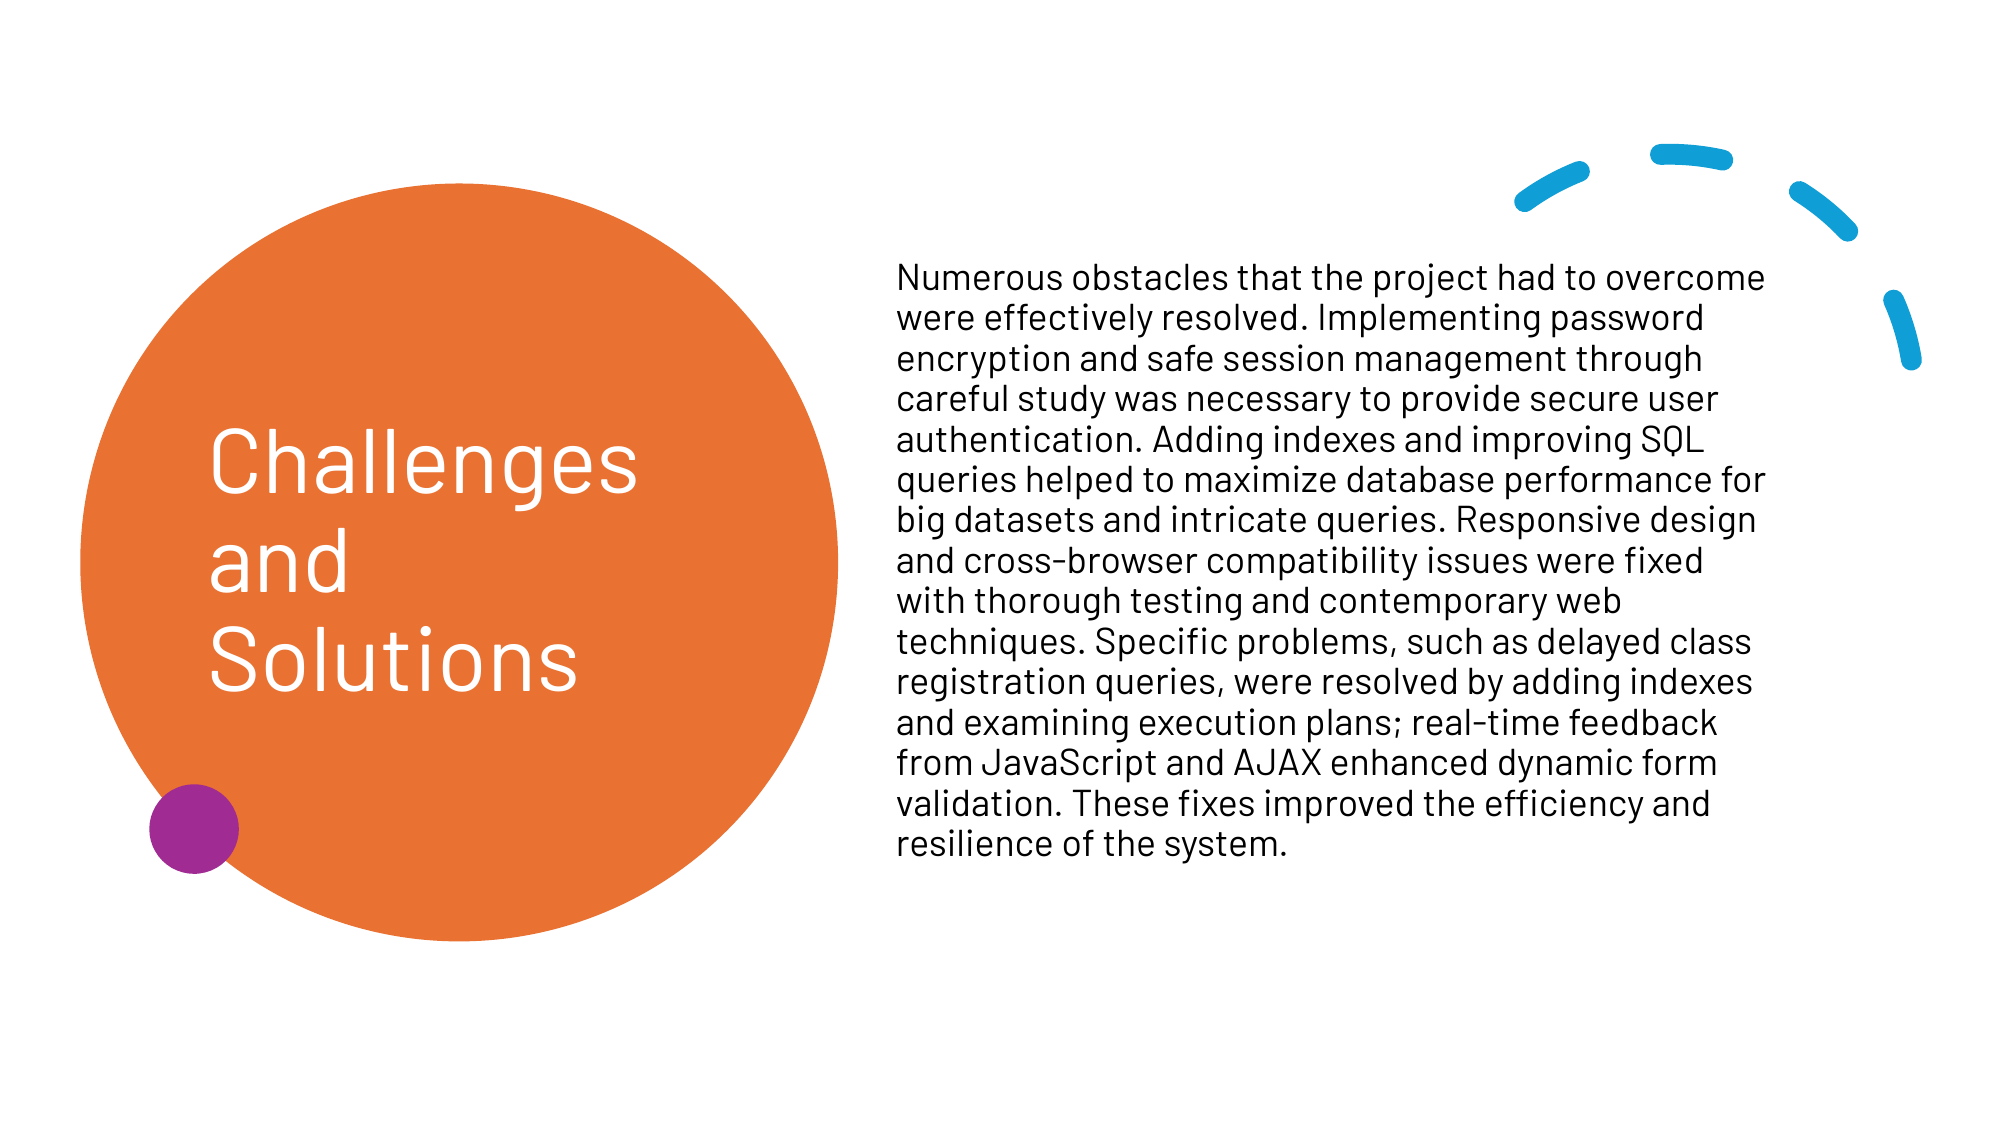

# Challenges and Solutions
Numerous obstacles that the project had to overcome were effectively resolved. Implementing password encryption and safe session management through careful study was necessary to provide secure user authentication. Adding indexes and improving SQL queries helped to maximize database performance for big datasets and intricate queries. Responsive design and cross-browser compatibility issues were fixed with thorough testing and contemporary web techniques. Specific problems, such as delayed class registration queries, were resolved by adding indexes and examining execution plans; real-time feedback from JavaScript and AJAX enhanced dynamic form validation. These fixes improved the efficiency and resilience of the system.